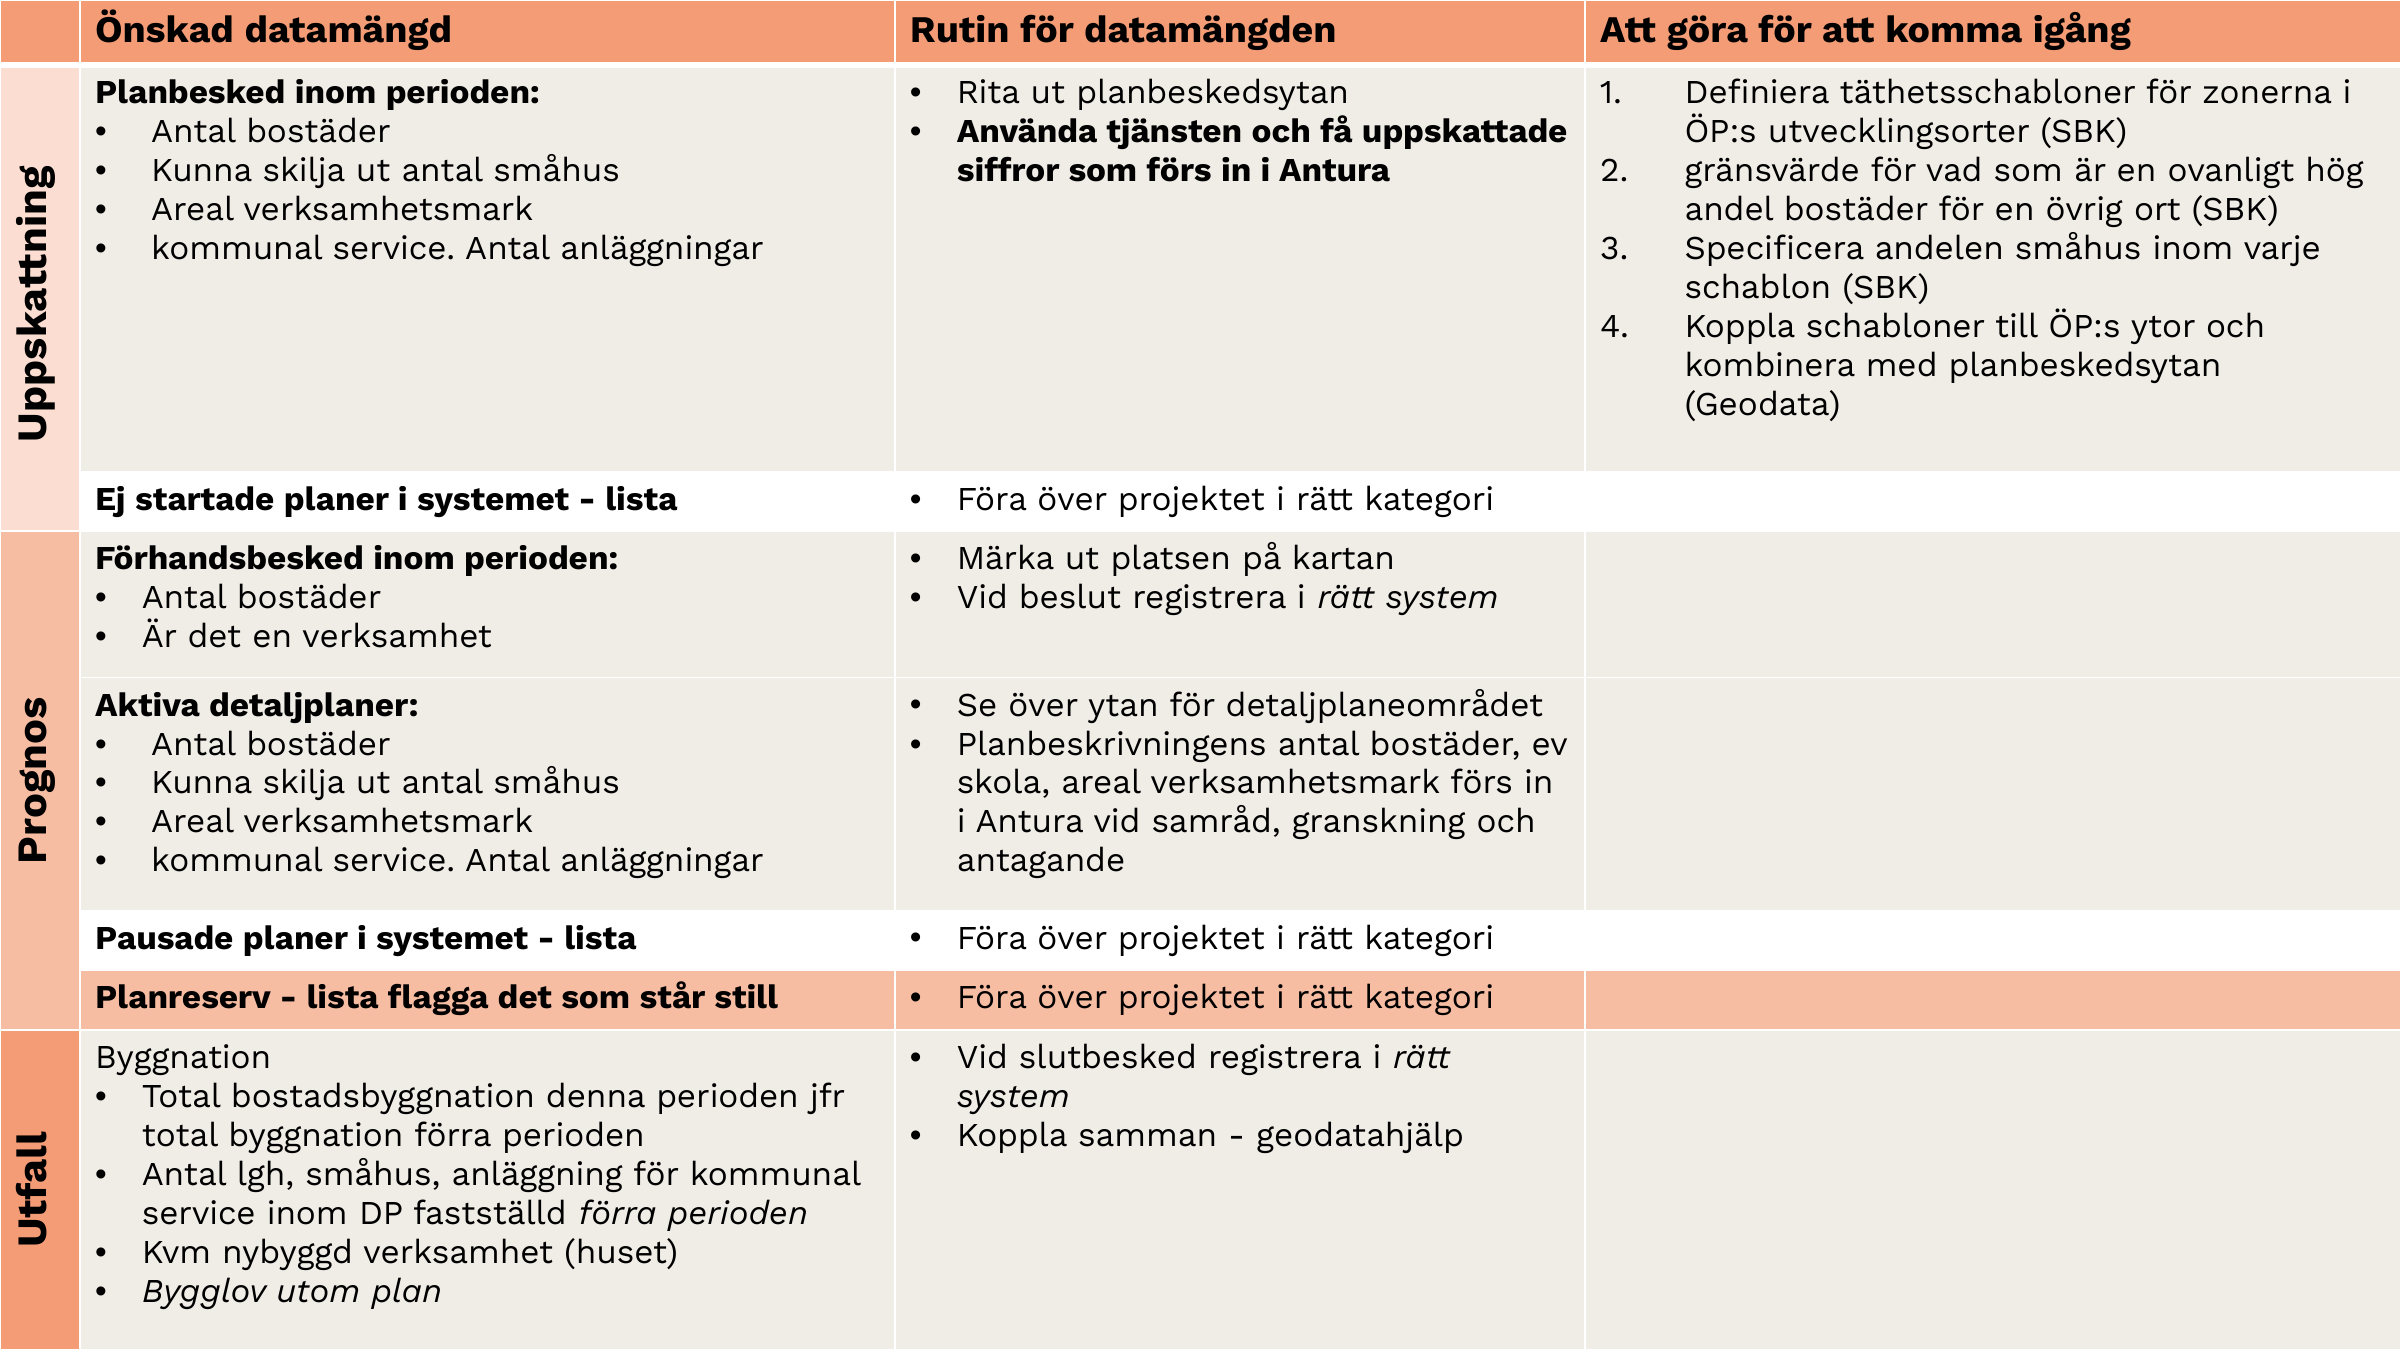

|  | Önskad datamängd | Rutin för datamängden | Att göra för att komma igång |
| --- | --- | --- | --- |
| Uppskattning | Planbesked inom perioden: Antal bostäder Kunna skilja ut antal småhus Areal verksamhetsmark kommunal service. Antal anläggningar | Rita ut planbeskedsytan Använda tjänsten och få uppskattade siffror som förs in i Antura | Definiera täthetsschabloner för zonerna i ÖP:s utvecklingsorter (SBK) gränsvärde för vad som är en ovanligt hög andel bostäder för en övrig ort (SBK) Specificera andelen småhus inom varje schablon (SBK) Koppla schabloner till ÖP:s ytor och kombinera med planbeskedsytan (Geodata) |
|  | Ej startade planer i systemet - lista | Föra över projektet i rätt kategori |  |
| Prognos | Förhandsbesked inom perioden: Antal bostäder Är det en verksamhet | Märka ut platsen på kartan Vid beslut registrera i rätt system |  |
|  | Aktiva detaljplaner: Antal bostäder Kunna skilja ut antal småhus Areal verksamhetsmark kommunal service. Antal anläggningar | Se över ytan för detaljplaneområdet Planbeskrivningens antal bostäder, ev skola, areal verksamhetsmark förs in i Antura vid samråd, granskning och antagande |  |
|  | Pausade planer i systemet - lista | Föra över projektet i rätt kategori |  |
|  | Planreserv - lista flagga det som står still | Föra över projektet i rätt kategori |  |
| Utfall | Byggnation Total bostadsbyggnation denna perioden jfr total byggnation förra perioden Antal lgh, småhus, anläggning för kommunal service inom DP fastställd förra perioden Kvm nybyggd verksamhet (huset) Bygglov utom plan | Vid slutbesked registrera i rätt system Koppla samman - geodatahjälp |  |
# Standardiserad uppföljning